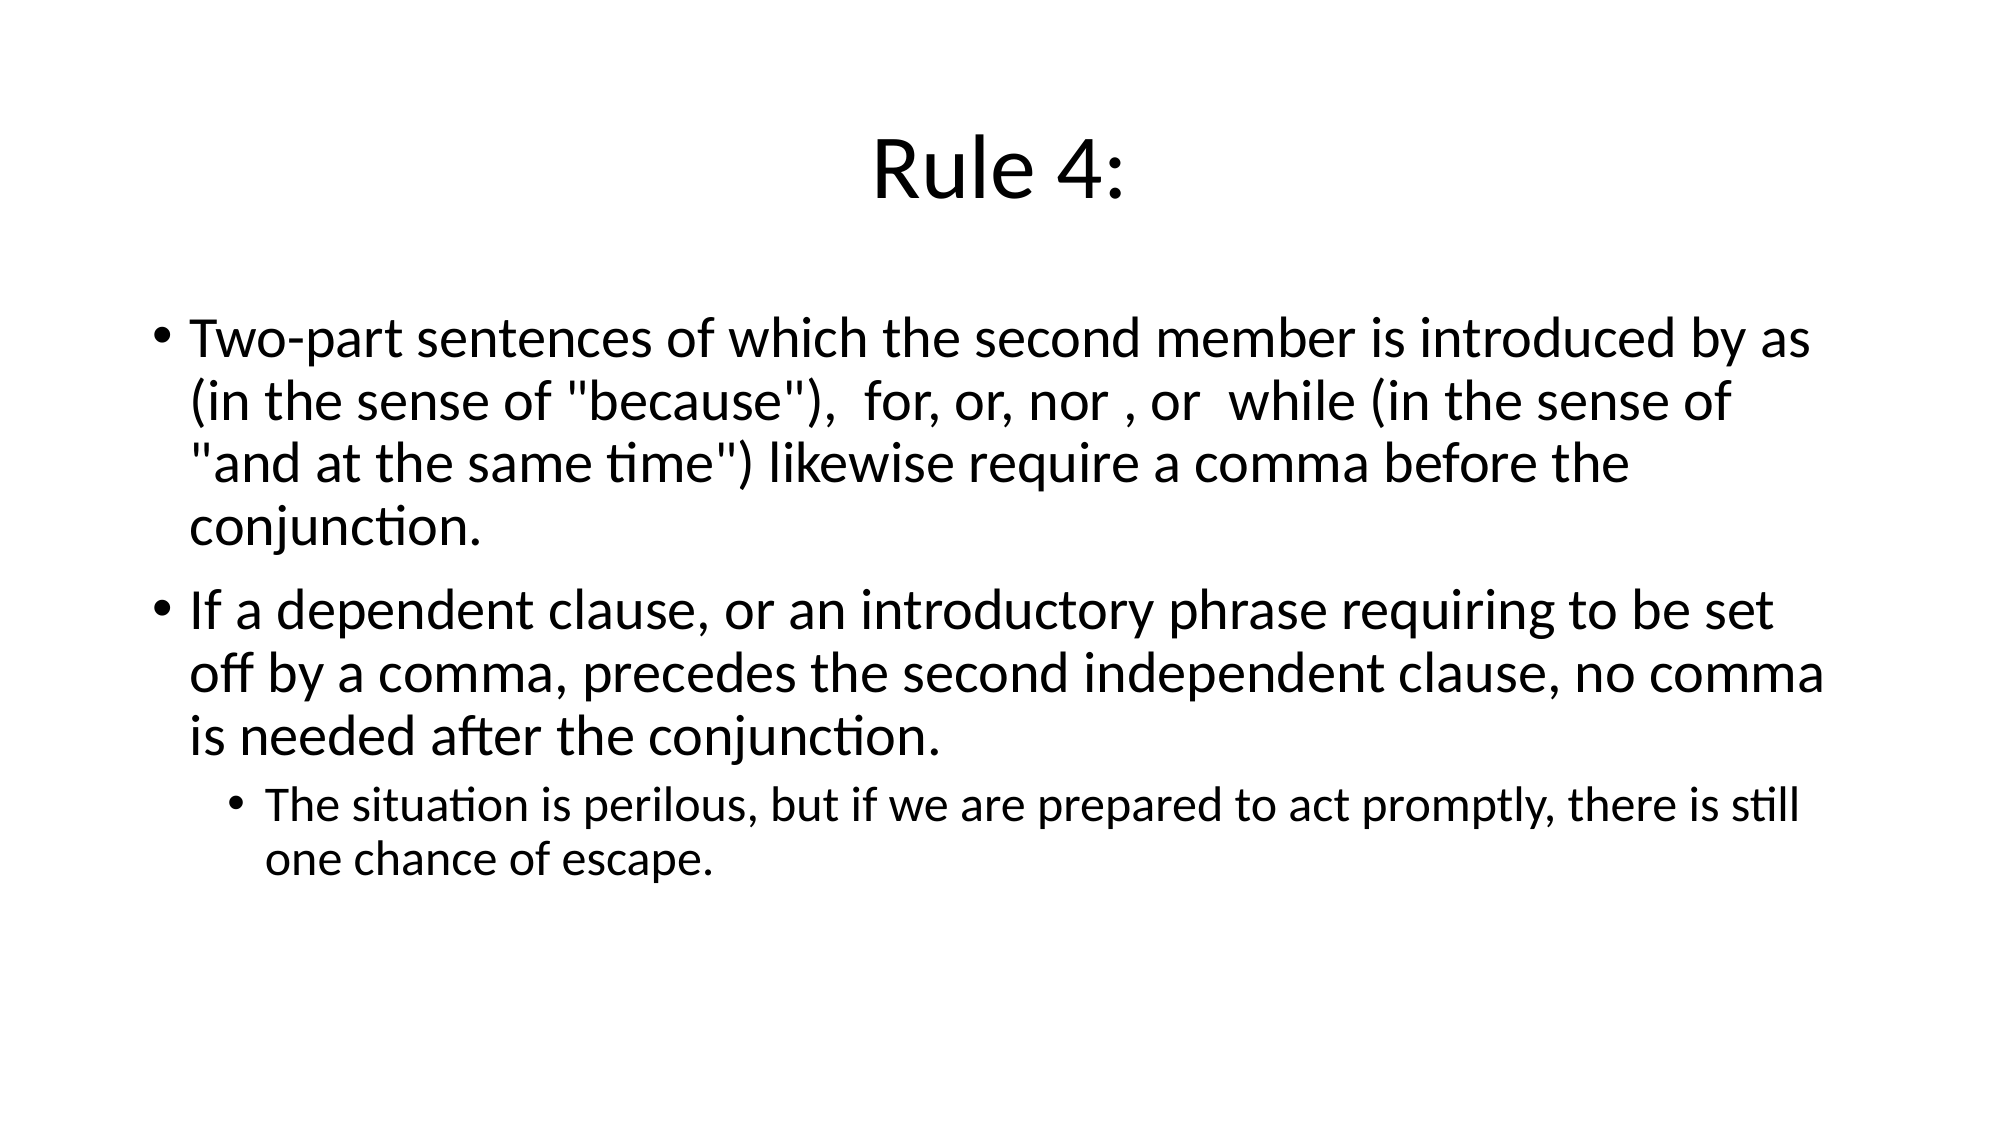

# Rule 4:
Two-part sentences of which the second member is introduced by as (in the sense of "because"),  for, or, nor , or  while (in the sense of "and at the same time") likewise require a comma before the conjunction.
If a dependent clause, or an introductory phrase requiring to be set off by a comma, precedes the second independent clause, no comma is needed after the conjunction.
The situation is perilous, but if we are prepared to act promptly, there is still one chance of escape.